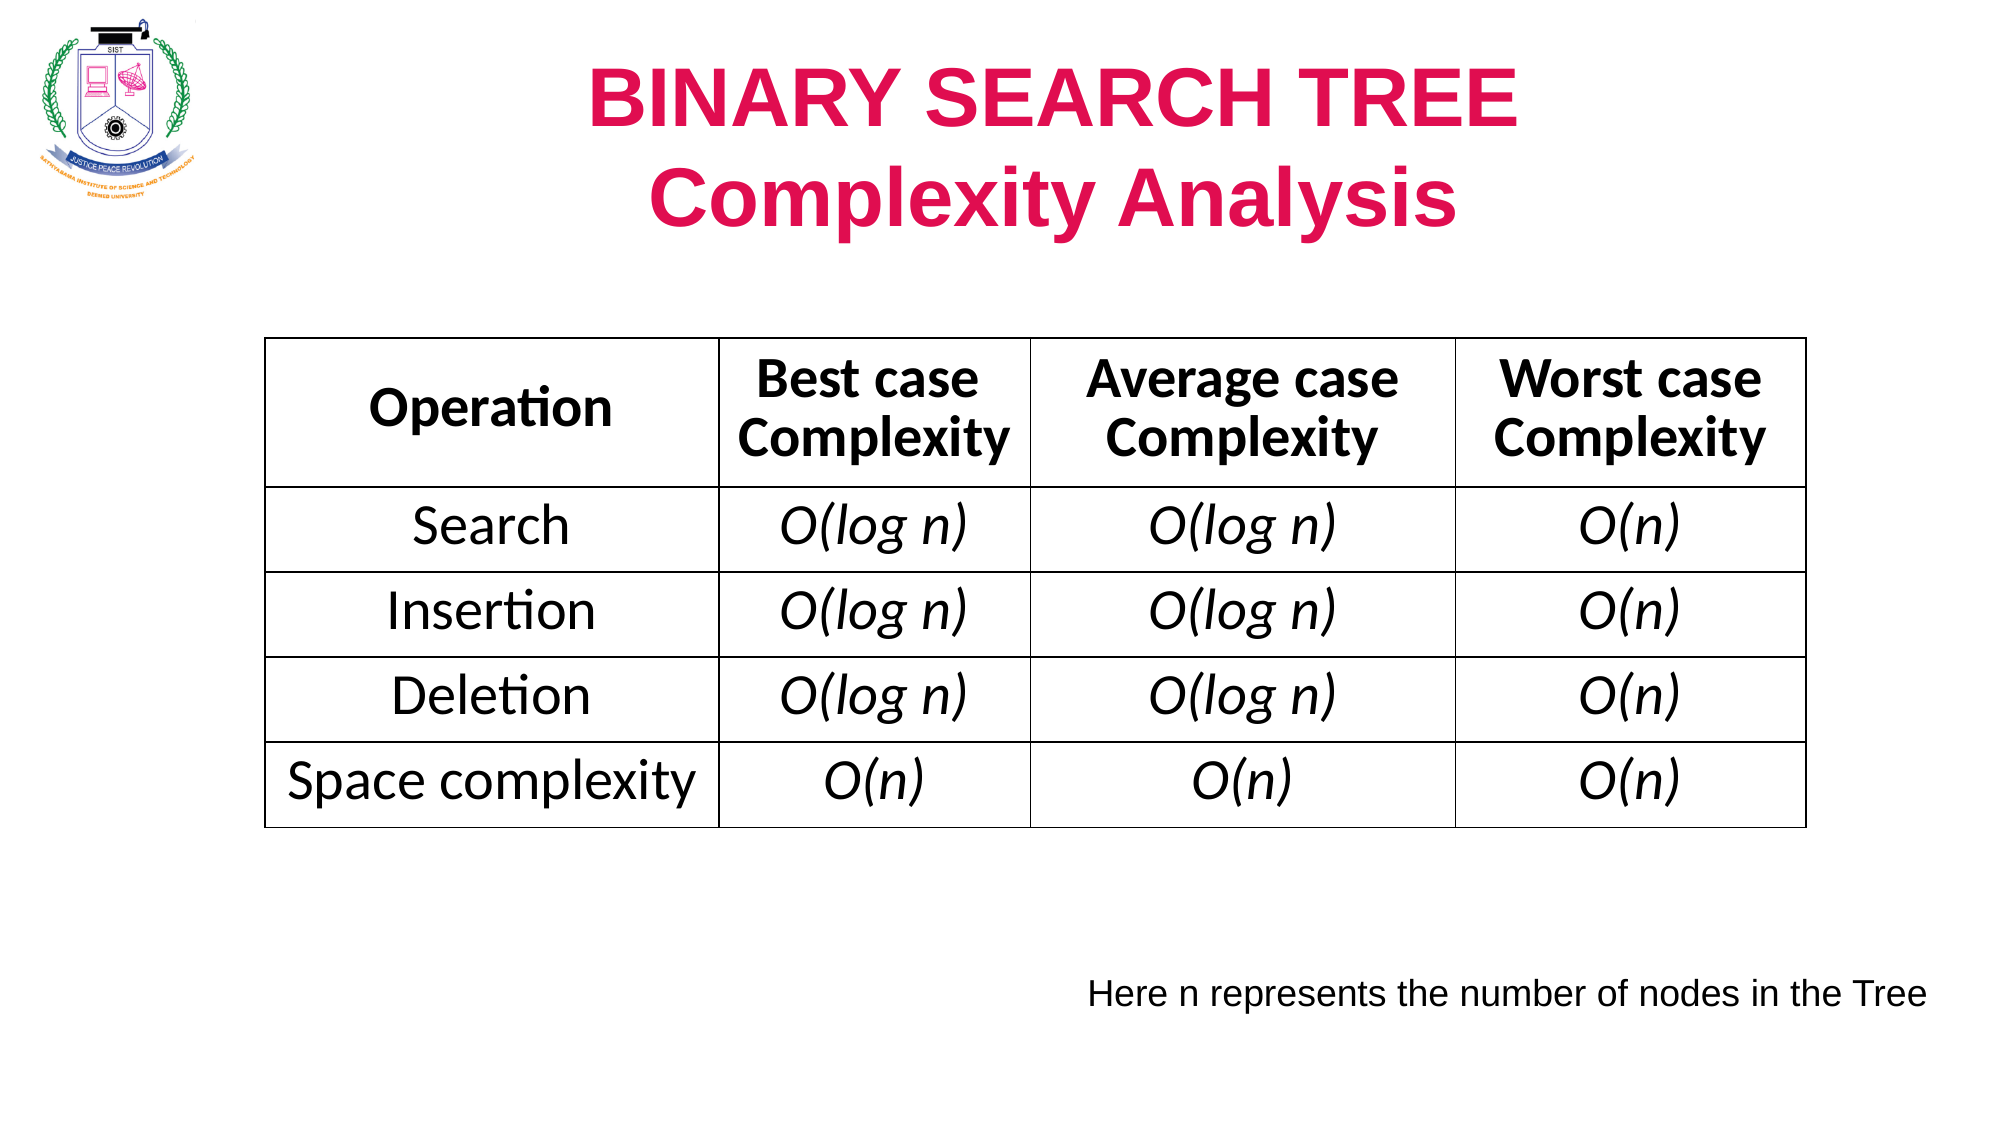

BINARY SEARCH TREE
Complexity Analysis
| Operation | Best case Complexity | Average case Complexity | Worst case Complexity |
| --- | --- | --- | --- |
| Search | O(log n) | O(log n) | O(n) |
| Insertion | O(log n) | O(log n) | O(n) |
| Deletion | O(log n) | O(log n) | O(n) |
| Space complexity | O(n) | O(n) | O(n) |
Here n represents the number of nodes in the Tree